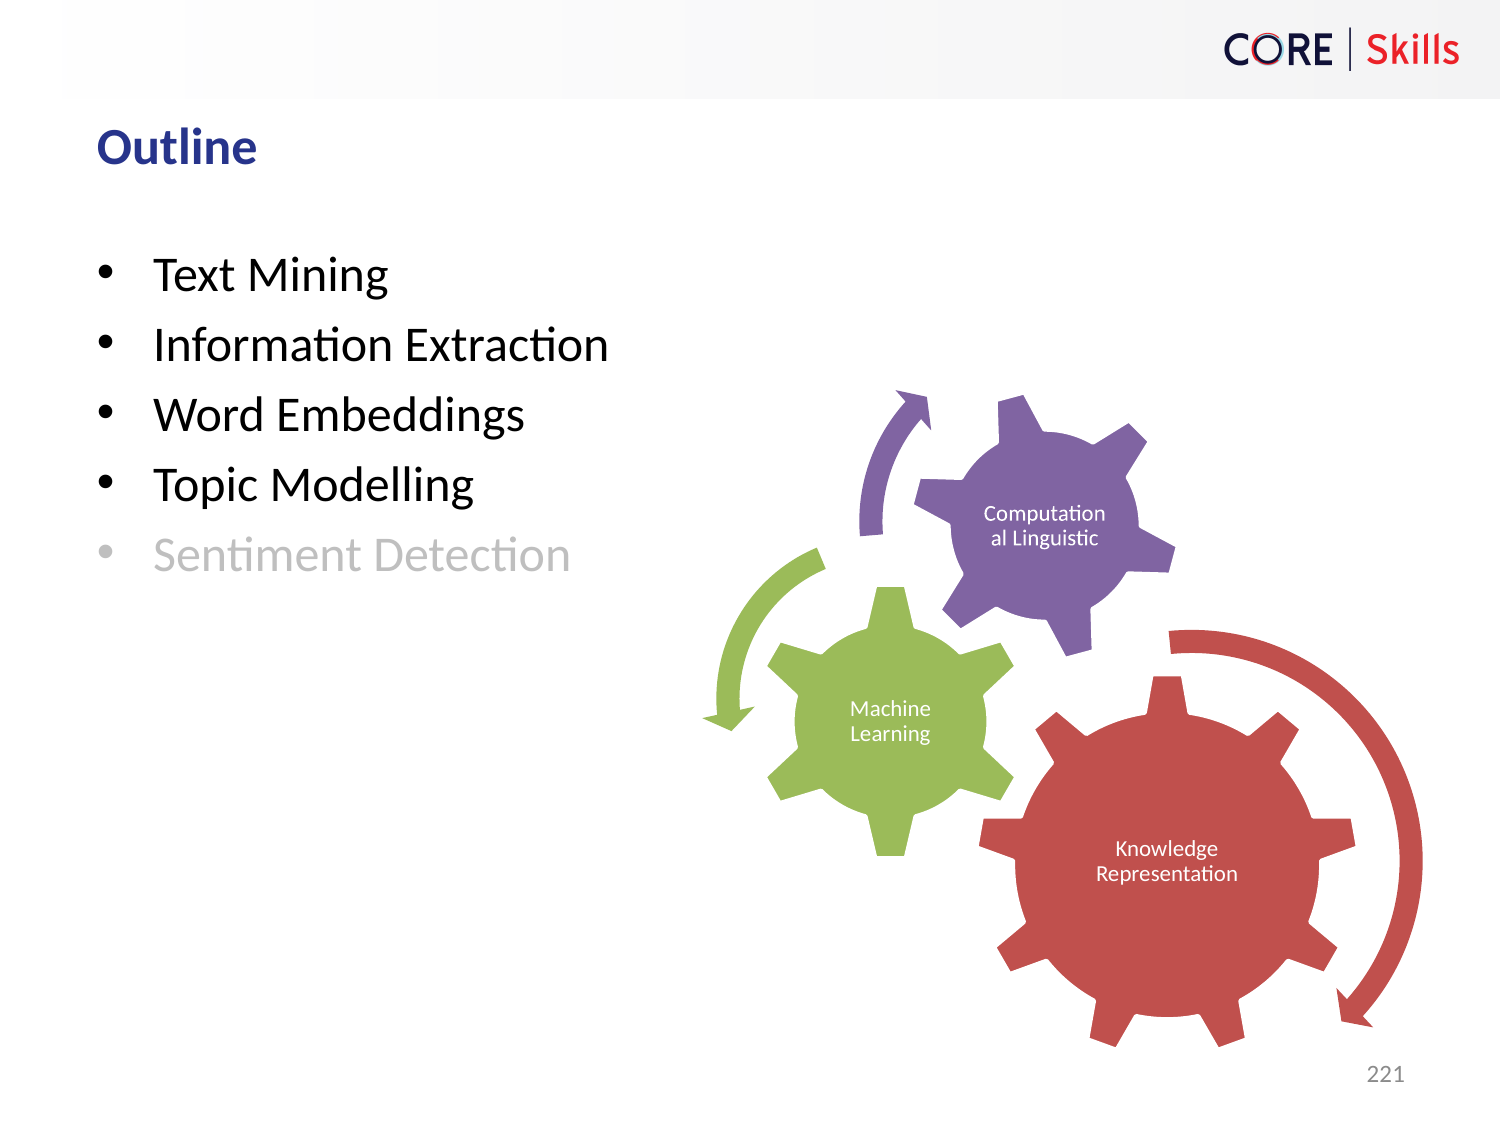

Outline
Text Mining
Information Extraction
Word Embeddings
Topic Modelling
Sentiment Detection

Knowledge Representation
Machine Learning
Computational Linguistic
221